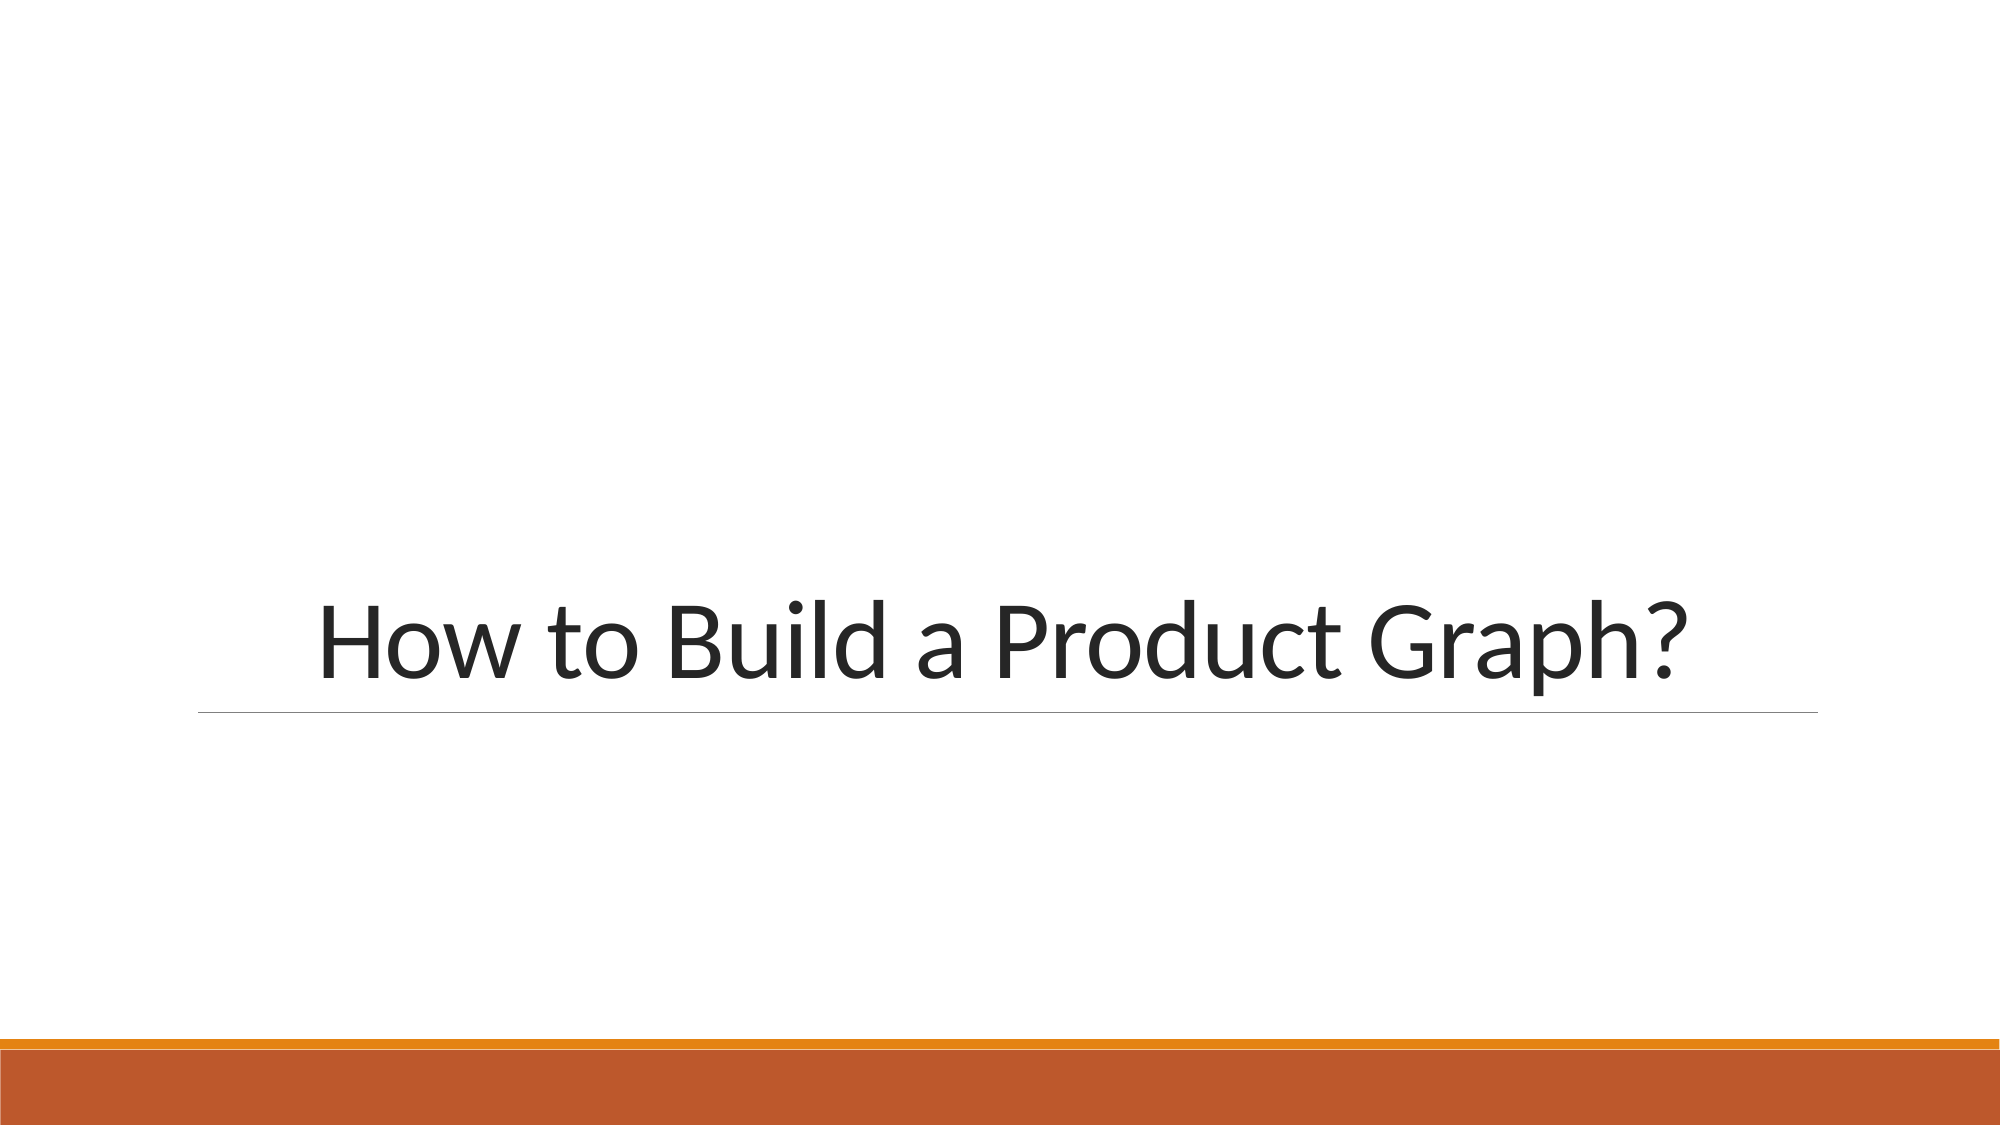

# How to Build a Product Graph?